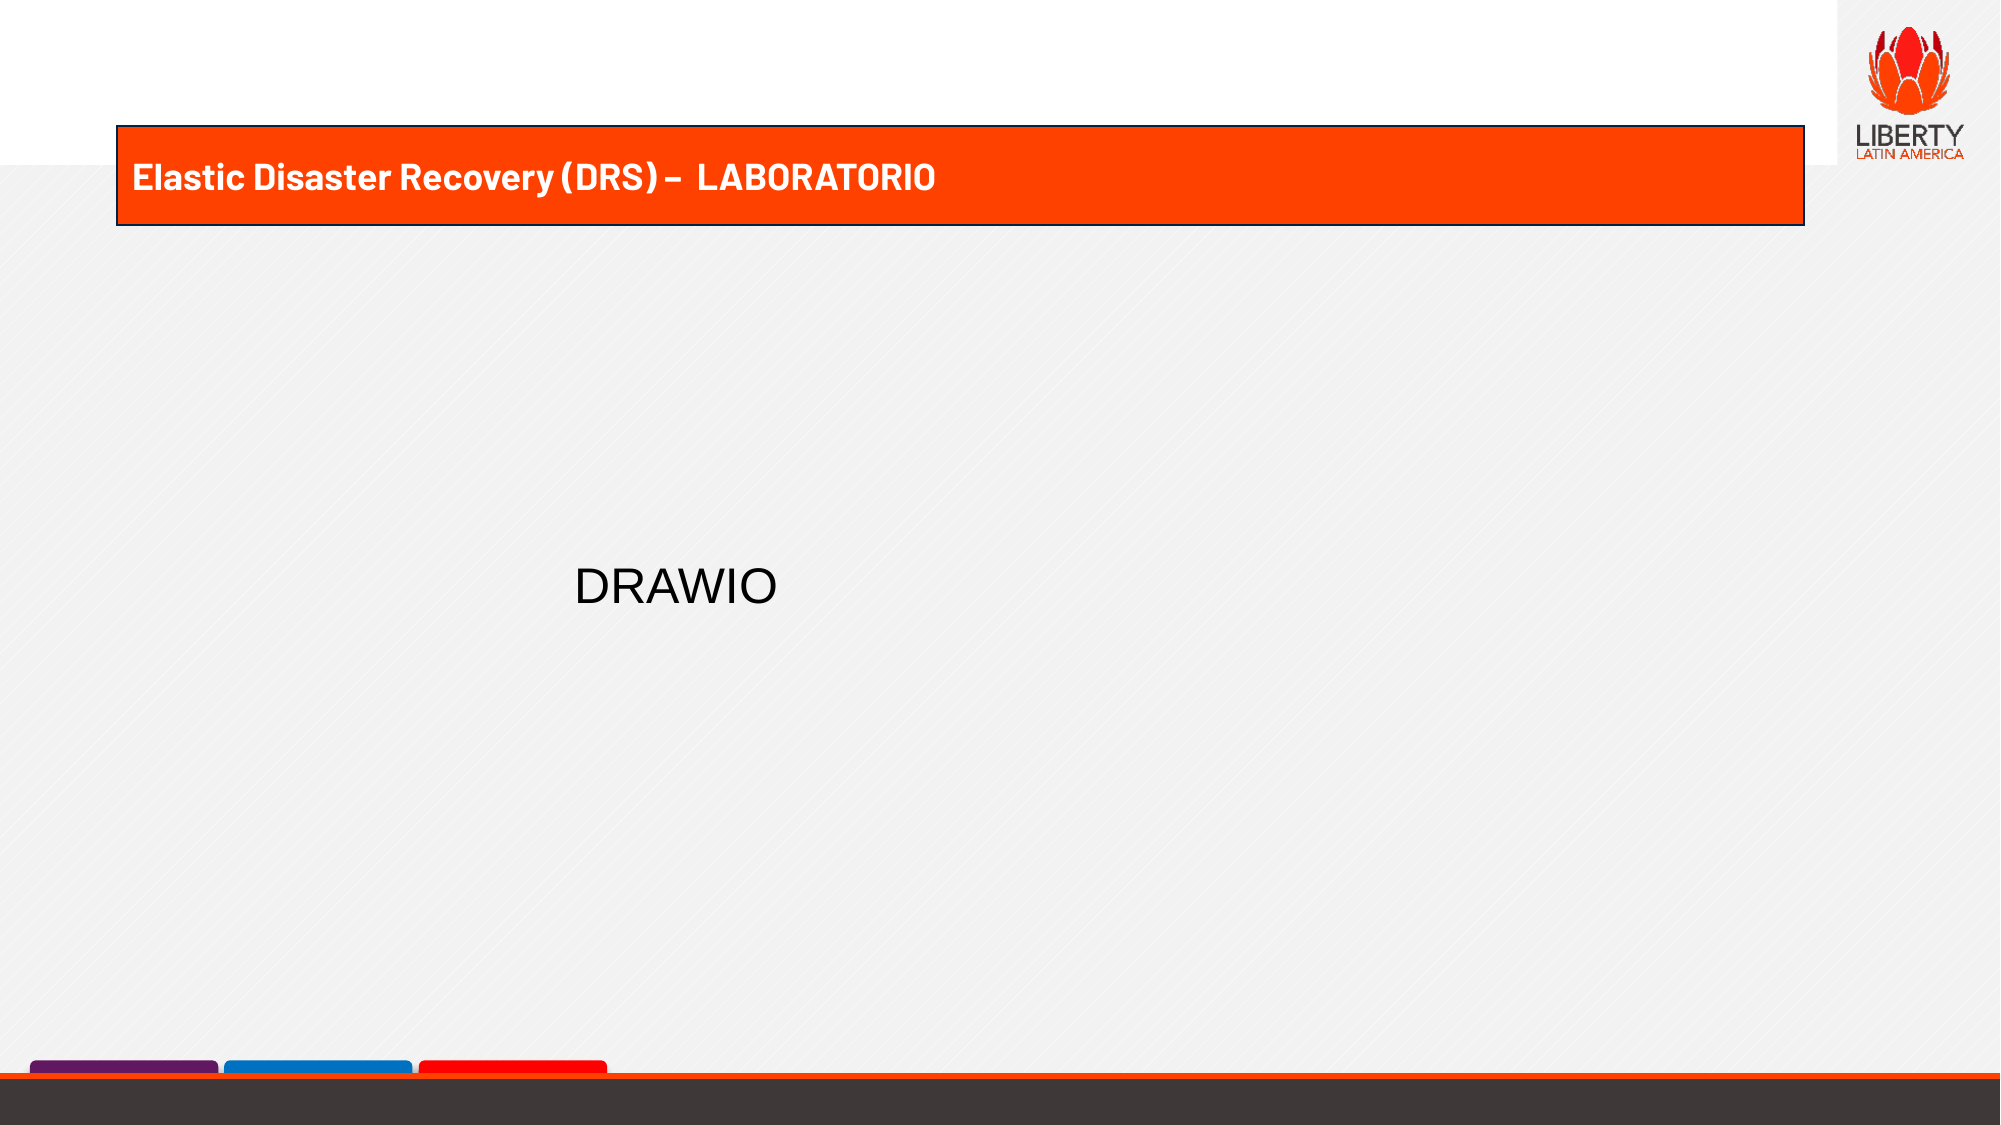

#

Elastic Disaster Recovery (DRS) –  LABORATORIO
DRAWIO